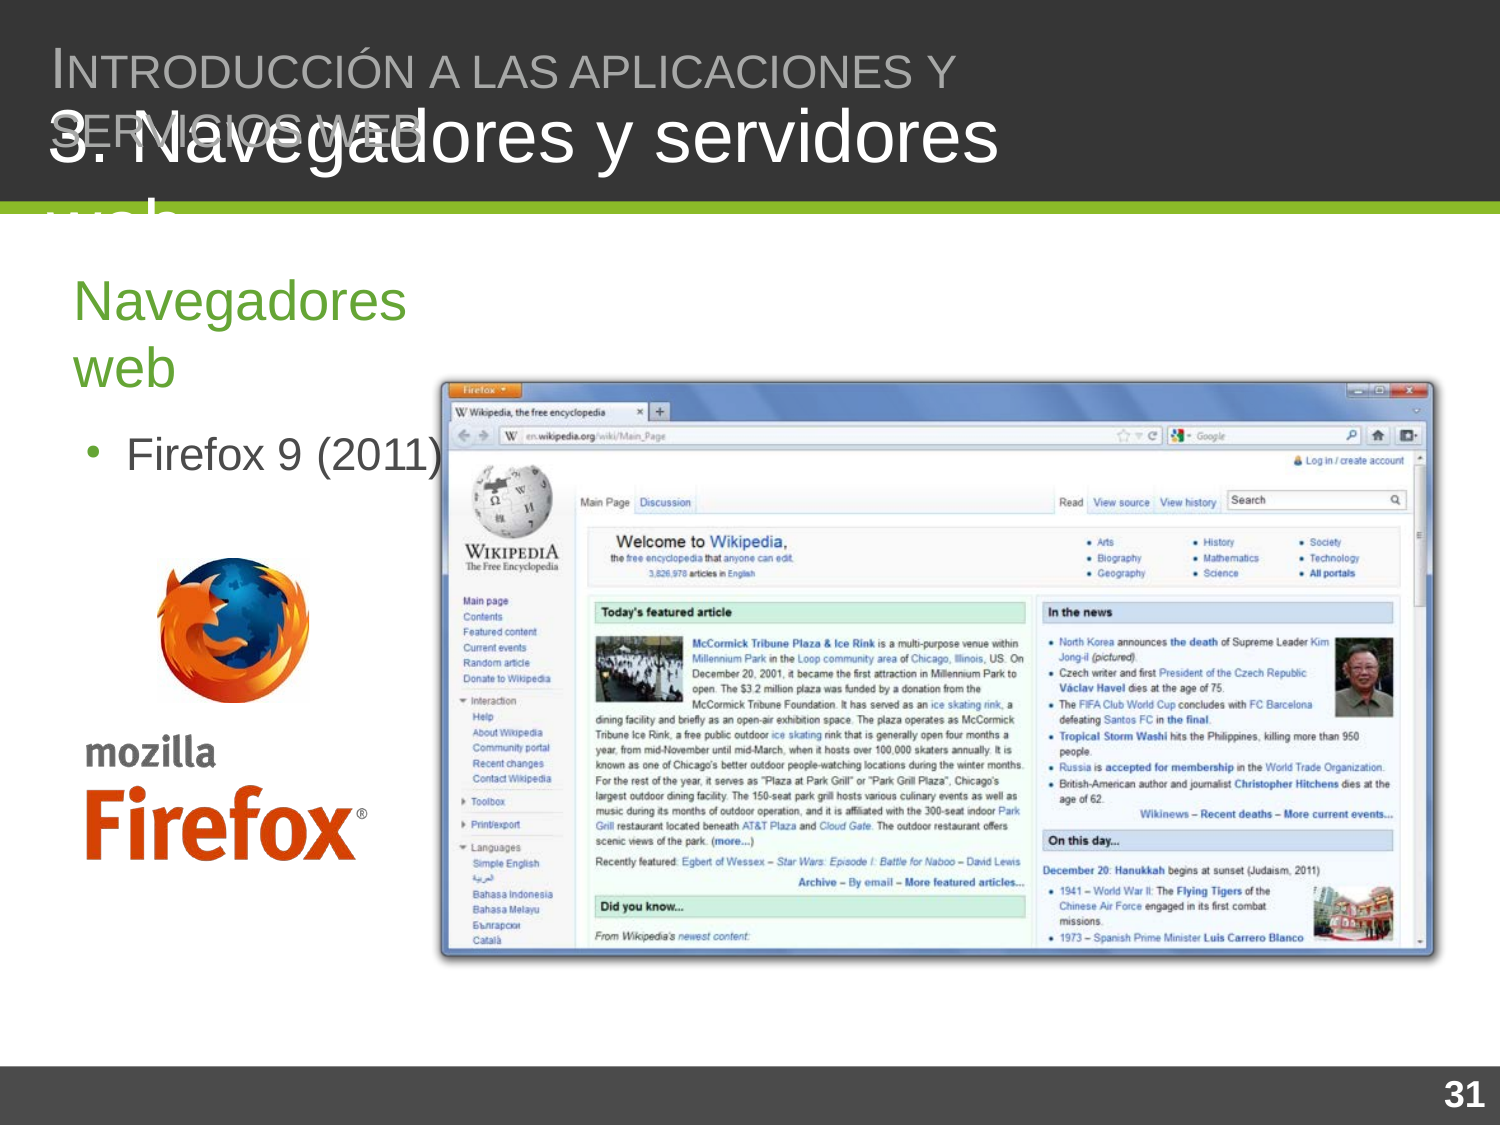

# INTRODUCCIÓN A LAS APLICACIONES Y SERVICIOS WEB
3. Navegadores y servidores web
Navegadores web
Firefox 9 (2011)

31